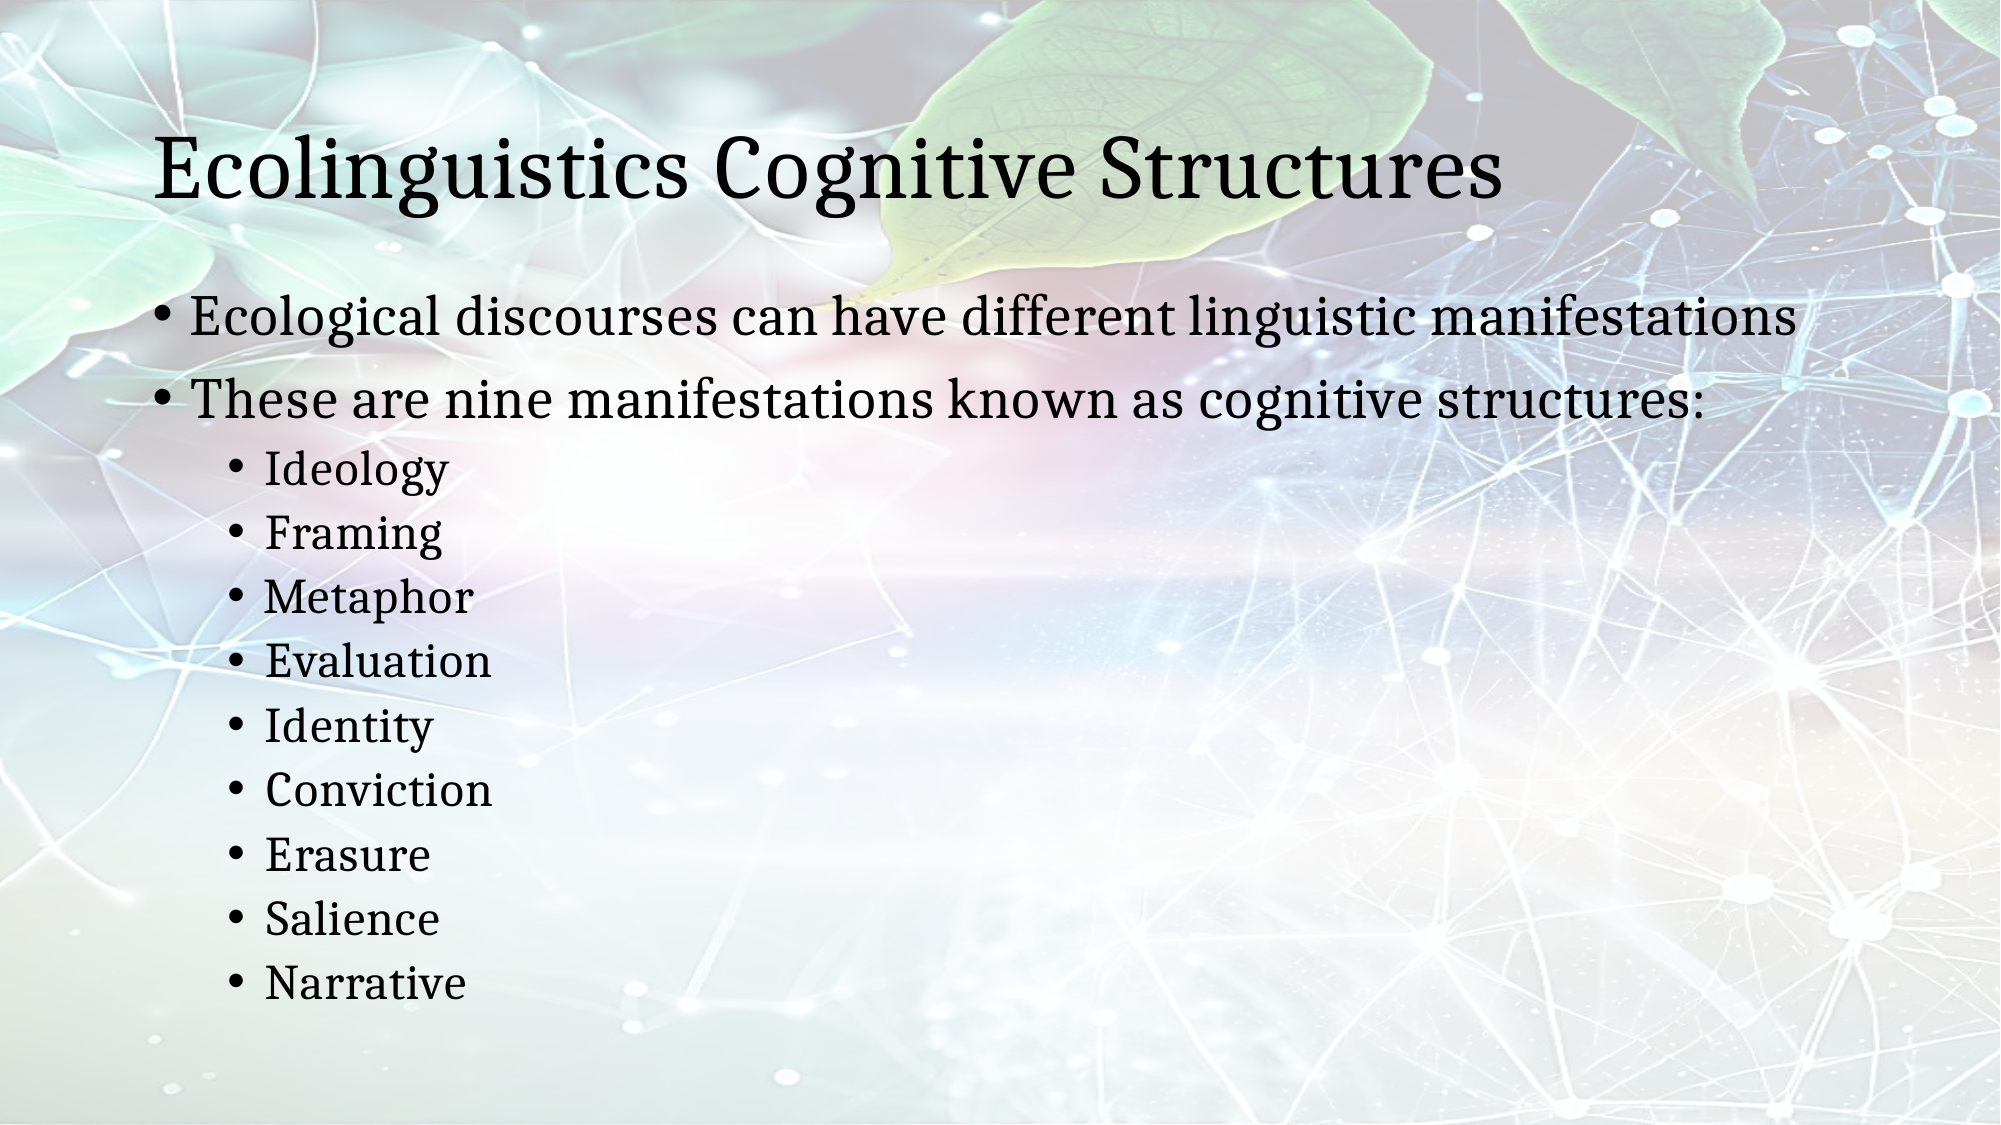

# Ecolinguistics Cognitive Structures
Ecological discourses can have different linguistic manifestations
These are nine manifestations known as cognitive structures:
Ideology
Framing
Metaphor
Evaluation
Identity
Conviction
Erasure
Salience
Narrative